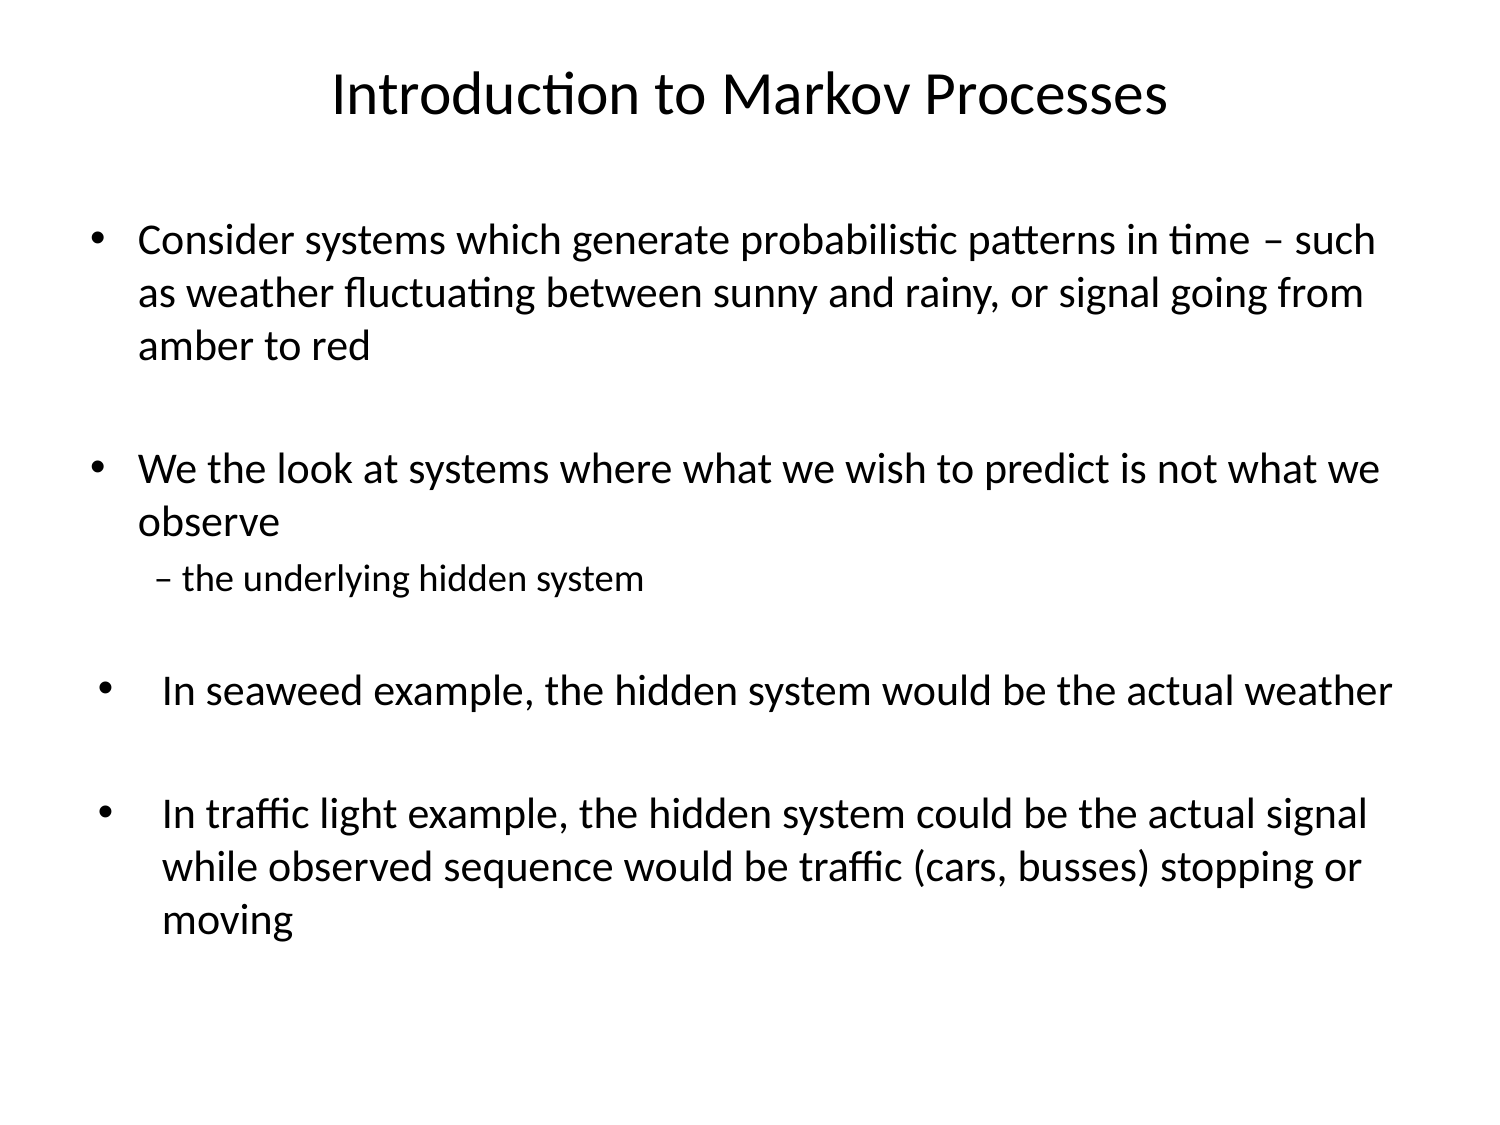

# Introduction to Markov Processes
Consider systems which generate probabilistic patterns in time – such as weather fluctuating between sunny and rainy, or signal going from amber to red

We the look at systems where what we wish to predict is not what we observe
– the underlying hidden system

In seaweed example, the hidden system would be the actual weather

In traffic light example, the hidden system could be the actual signal while observed sequence would be traffic (cars, busses) stopping or moving